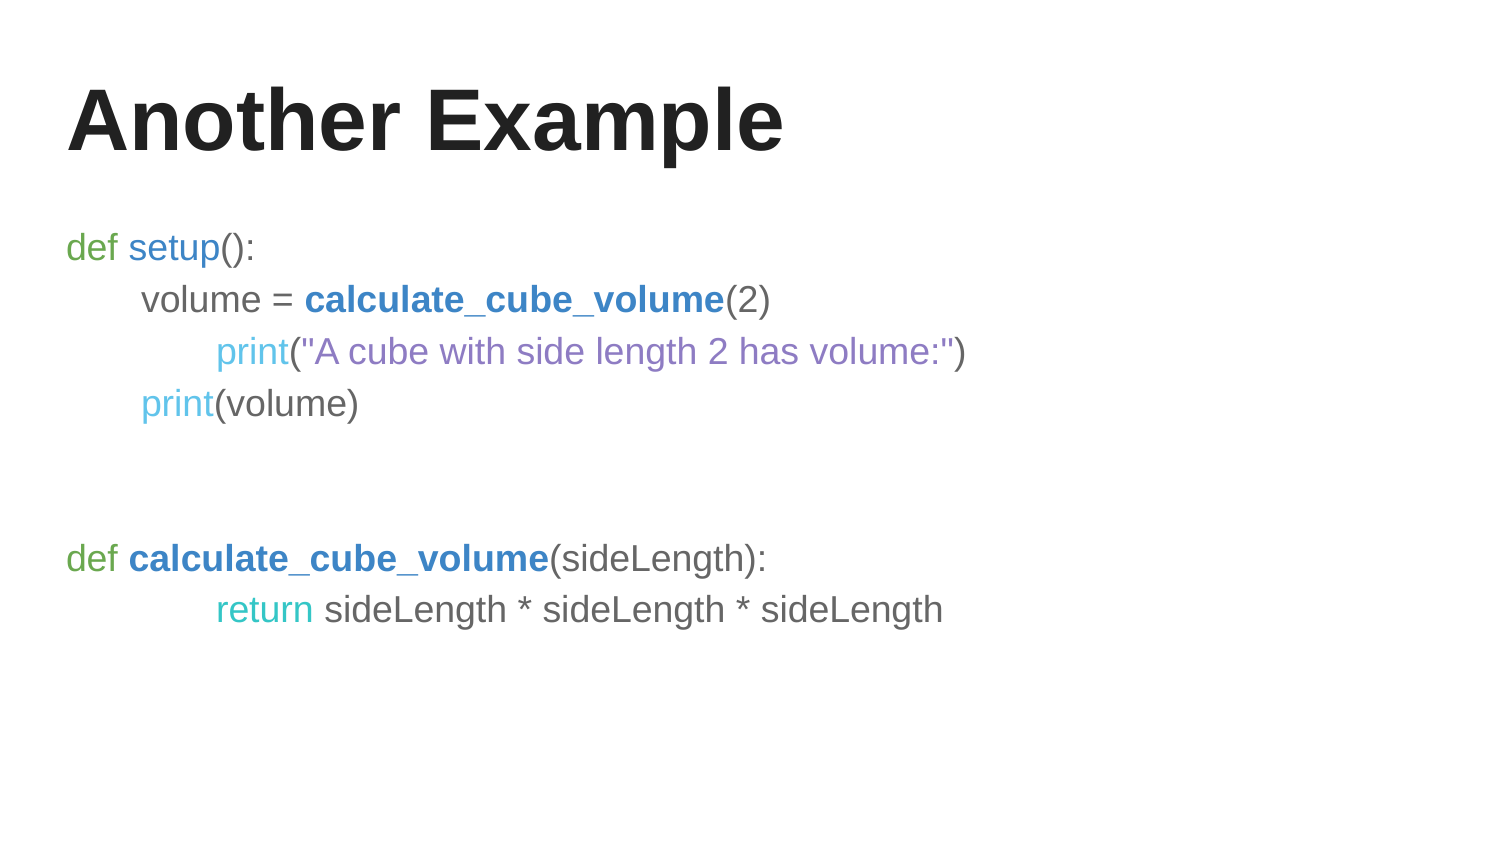

# Another Example
def setup():
volume = calculate_cube_volume(2)
	print("A cube with side length 2 has volume:")
print(volume)
def calculate_cube_volume(sideLength):
	return sideLength * sideLength * sideLength